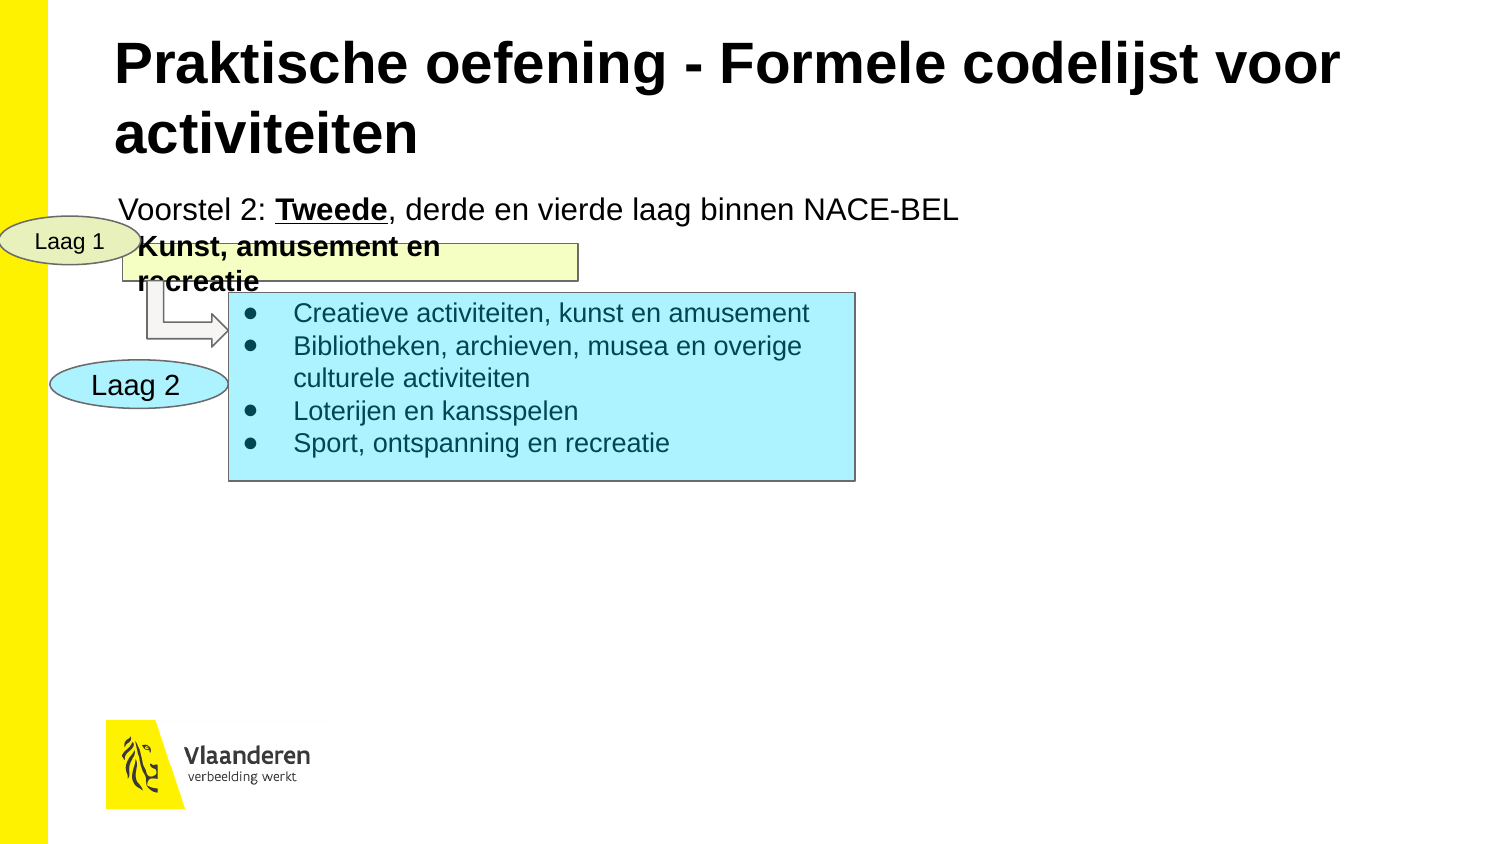

Praktische oefening - Formele codelijst voor activiteiten
Voorstel 2: Tweede, derde en vierde laag binnen NACE-BEL
Laag 1
Kunst, amusement en recreatie

Creatieve activiteiten, kunst en amusement
Bibliotheken, archieven, musea en overige culturele activiteiten
Loterijen en kansspelen
Sport, ontspanning en recreatie

Laag 2